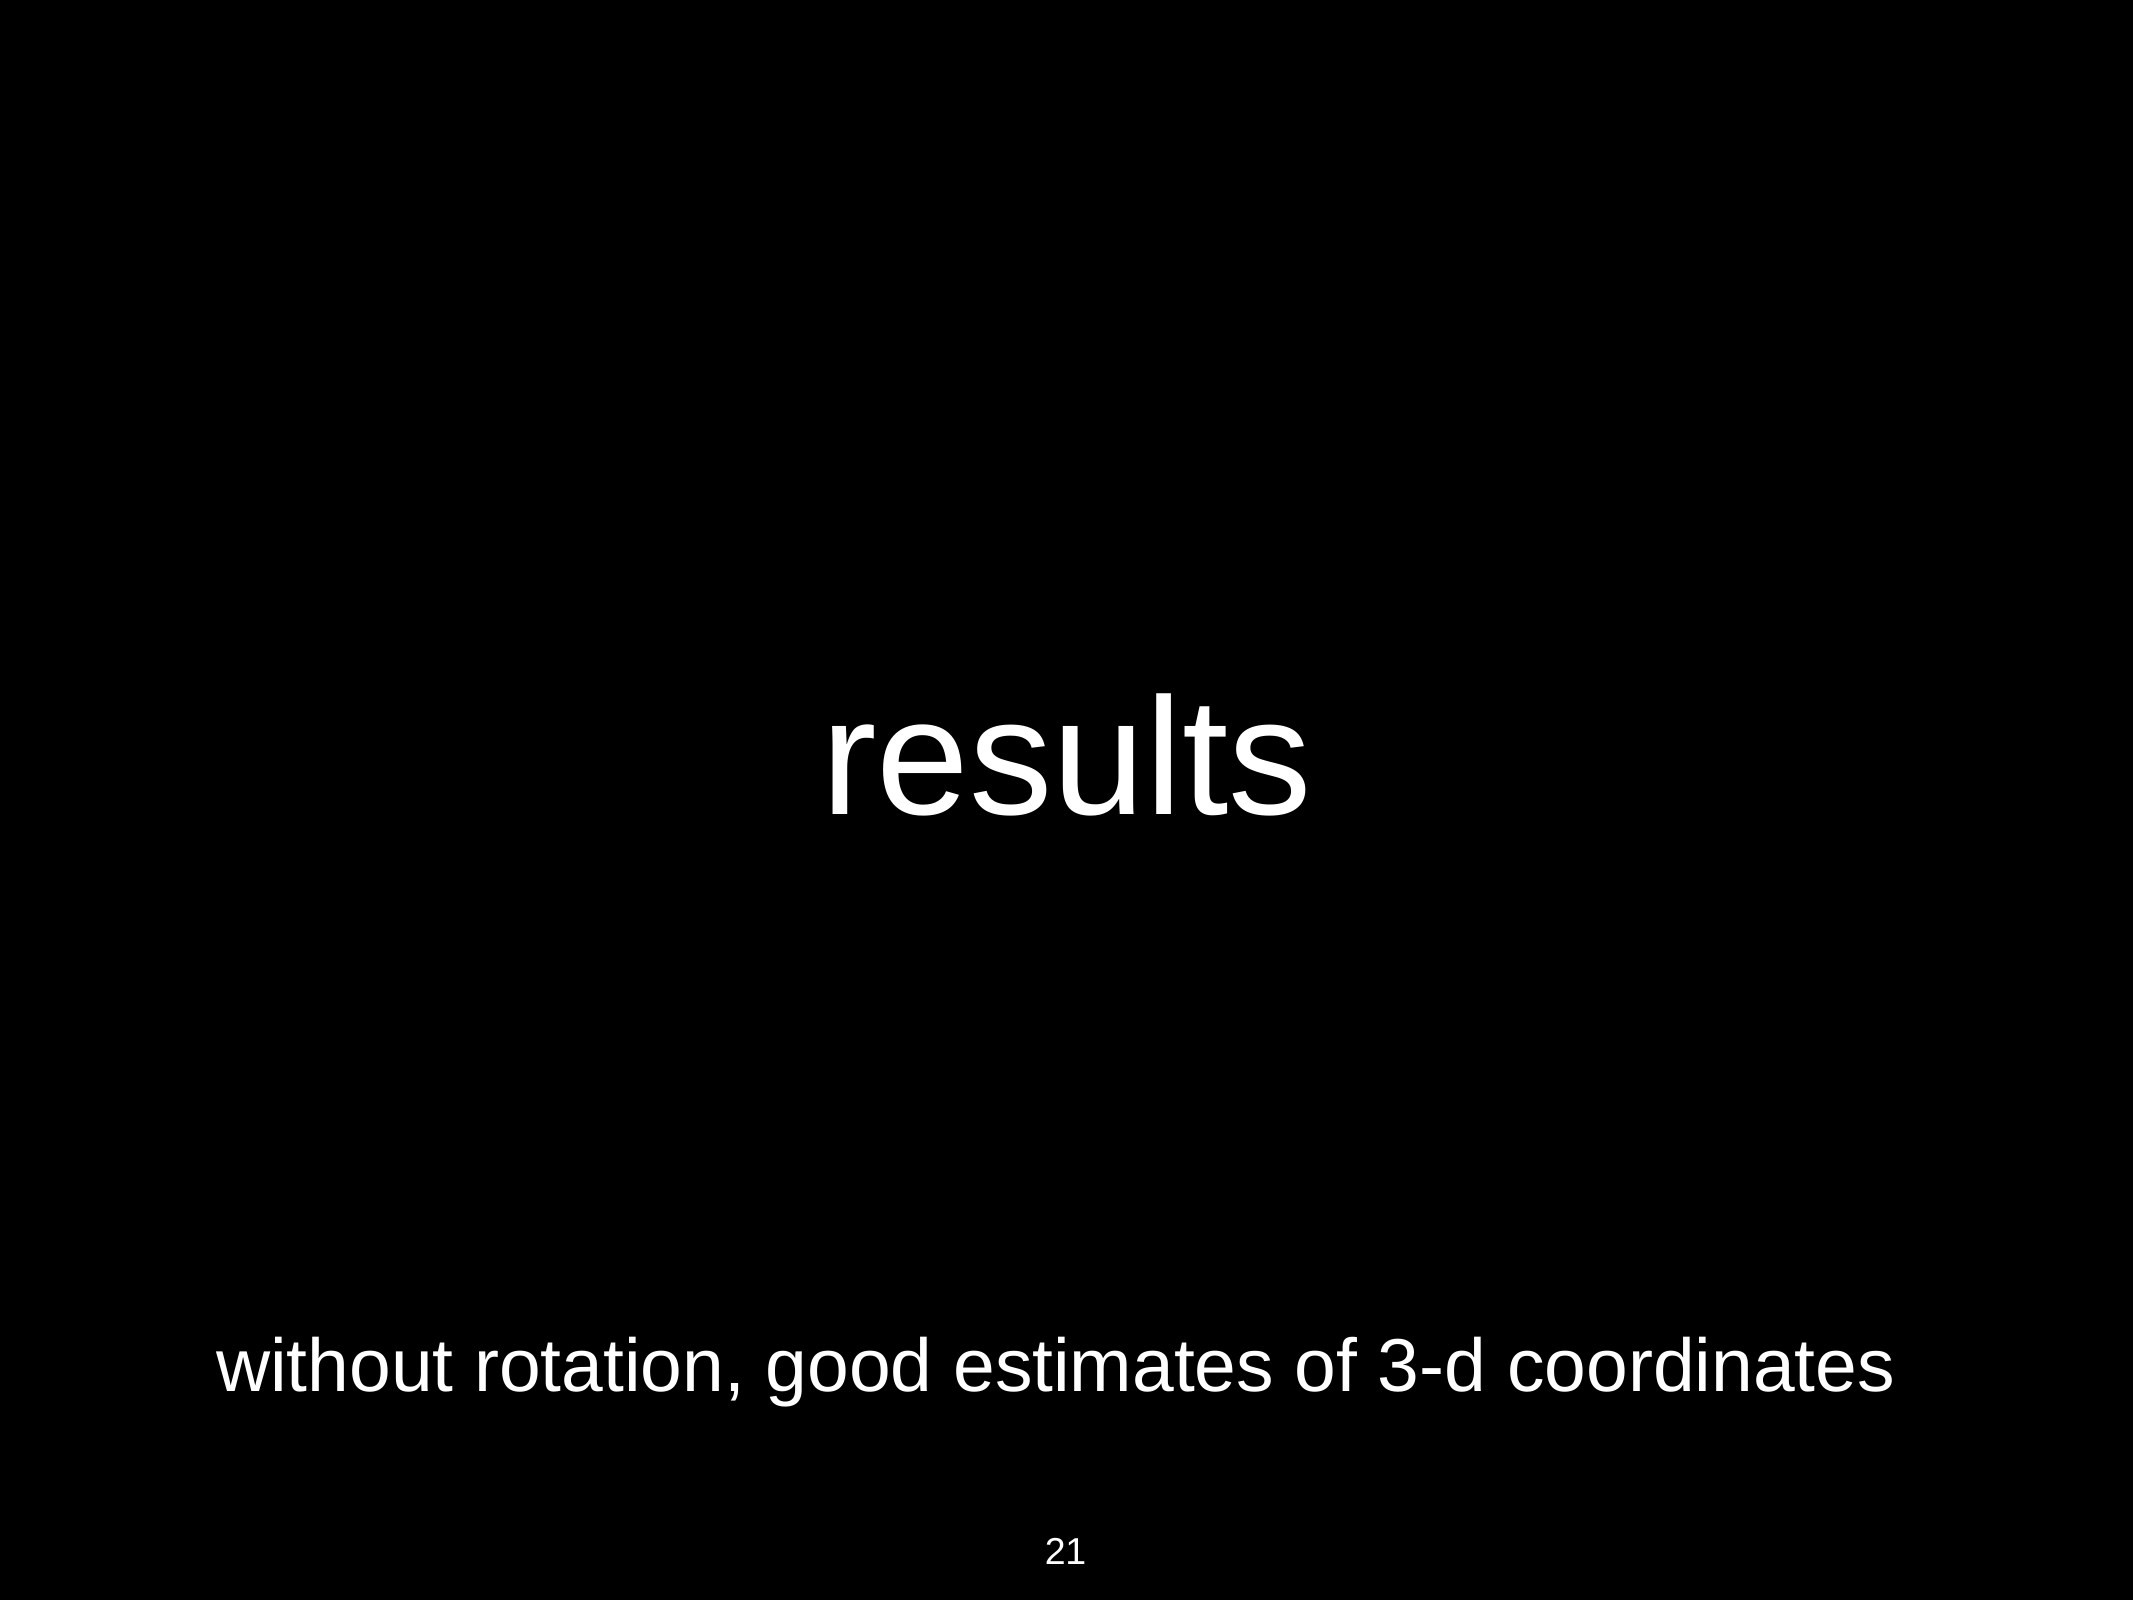

21
# results
without rotation, good estimates of 3-d coordinates